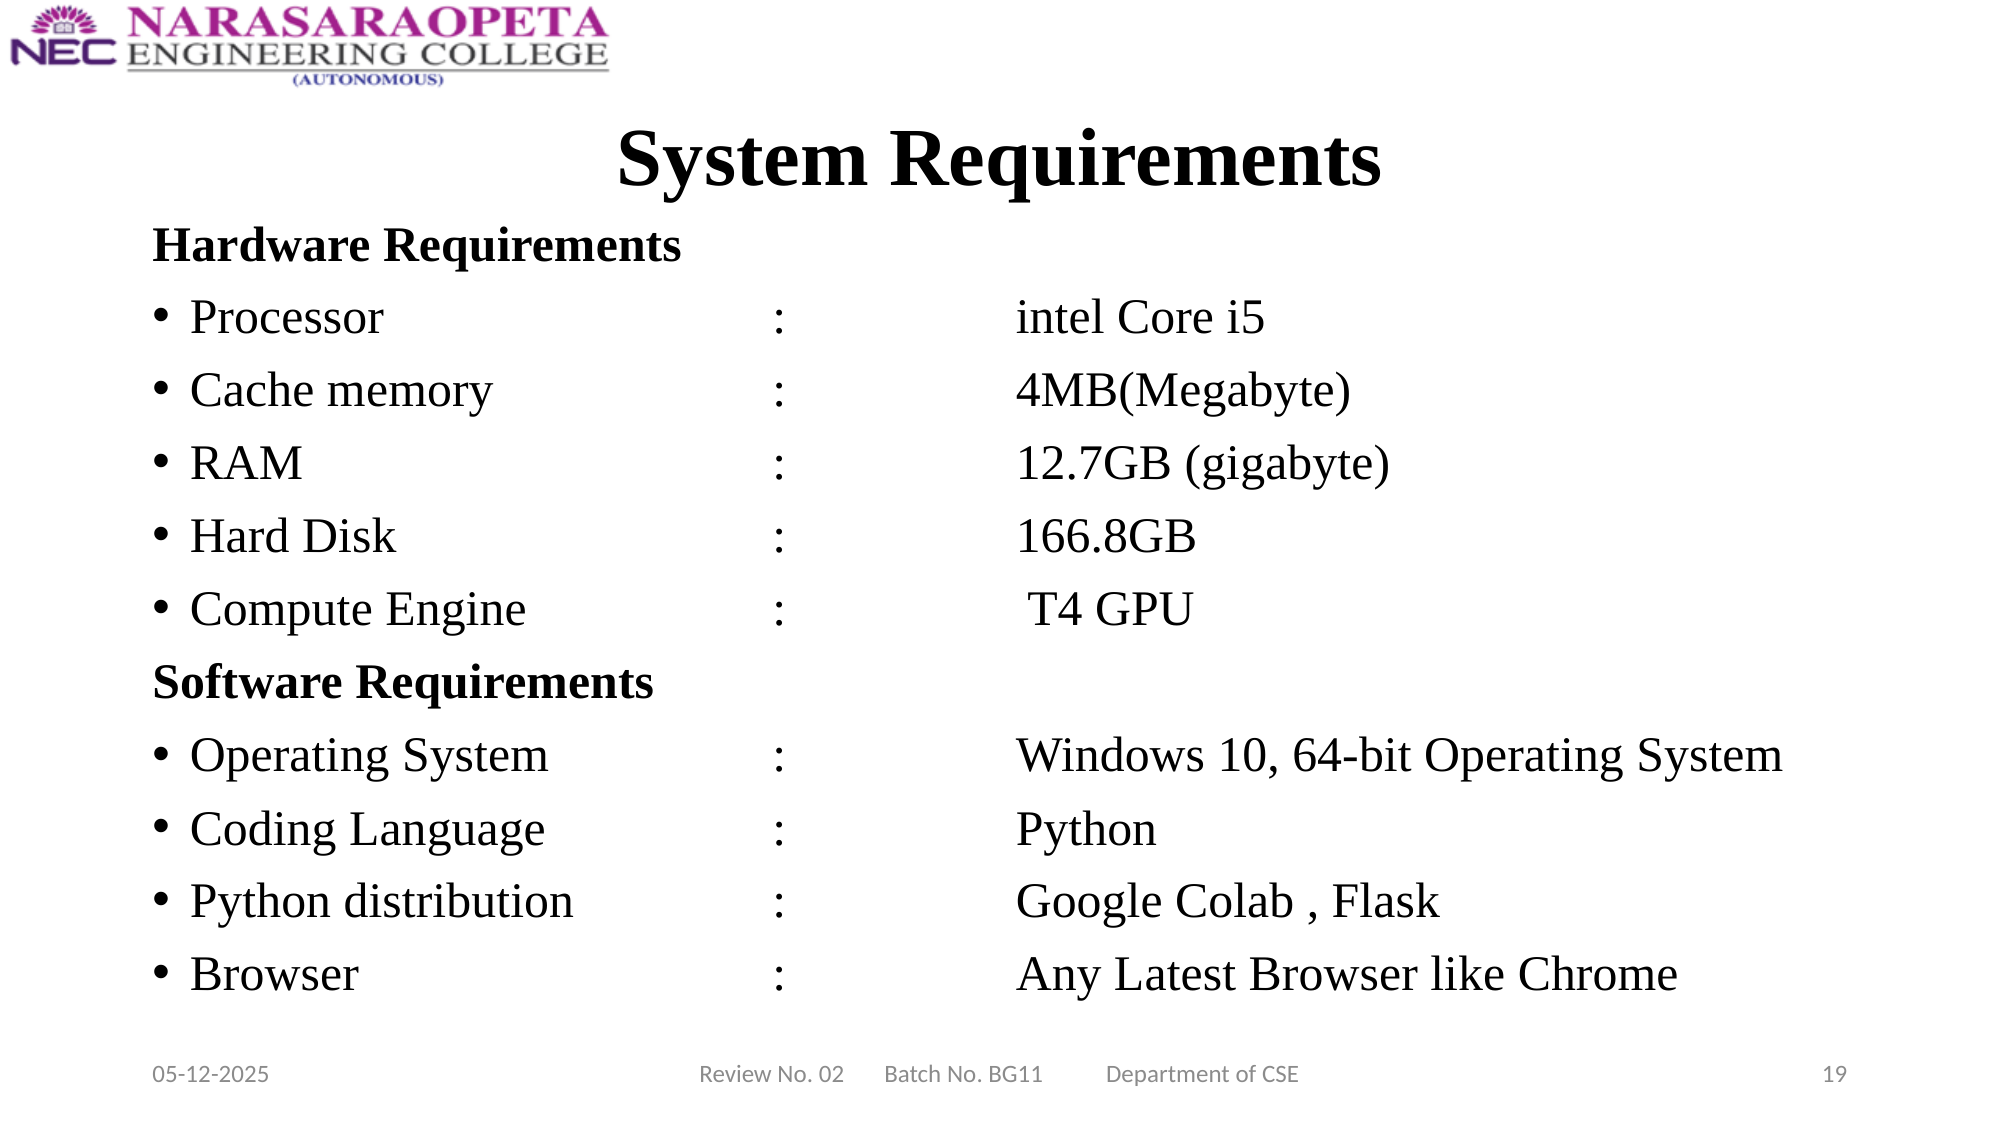

# System Requirements
Hardware Requirements
Processor	:	intel Core i5
Cache memory	:	4MB(Megabyte)
RAM	:	12.7GB (gigabyte)
Hard Disk	: 	166.8GB
Compute Engine      	:	 T4 GPU
Software Requirements
Operating System	: 	Windows 10, 64-bit Operating System
Coding Language	: 	Python
Python distribution 	: 		Google Colab , Flask
Browser	: 	Any Latest Browser like Chrome

05-12-2025
Review No. 02       Batch No. BG11           Department of CSE
19